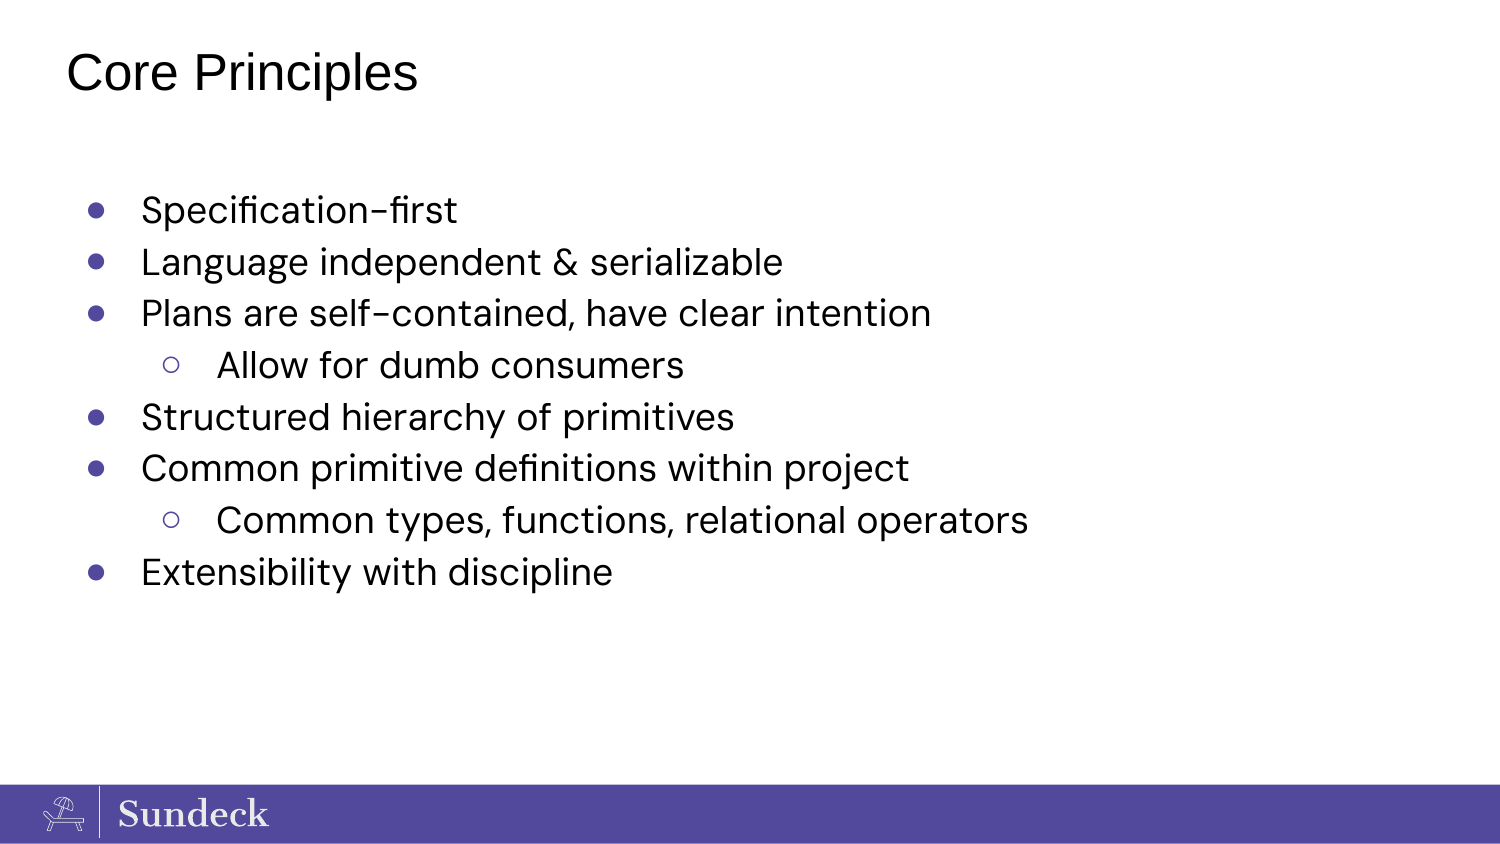

# Core Principles
Specification-first
Language independent & serializable
Plans are self-contained, have clear intention
Allow for dumb consumers
Structured hierarchy of primitives
Common primitive definitions within project
Common types, functions, relational operators
Extensibility with discipline